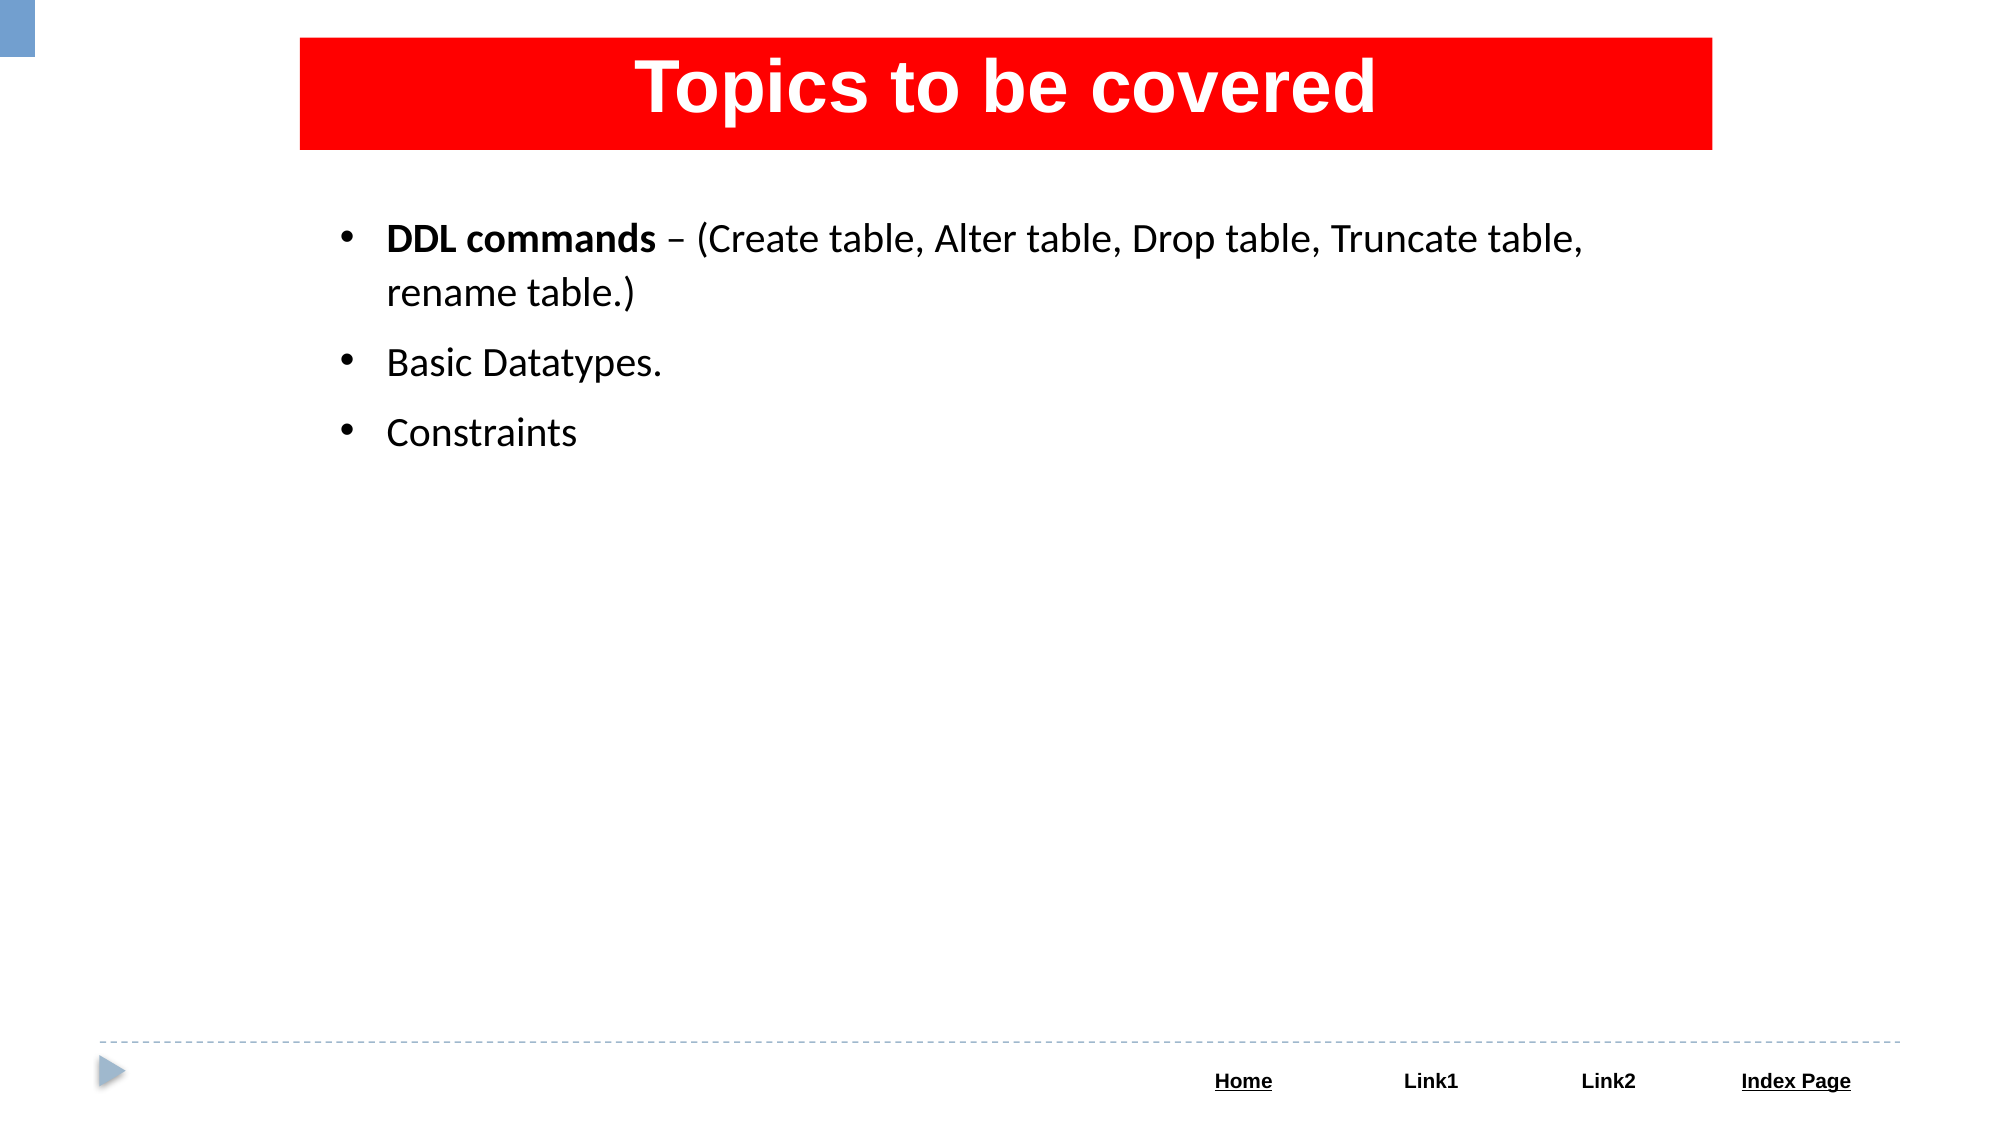

Topics to be covered
DDL commands – (Create table, Alter table, Drop table, Truncate table, rename table.)
Basic Datatypes.
Constraints